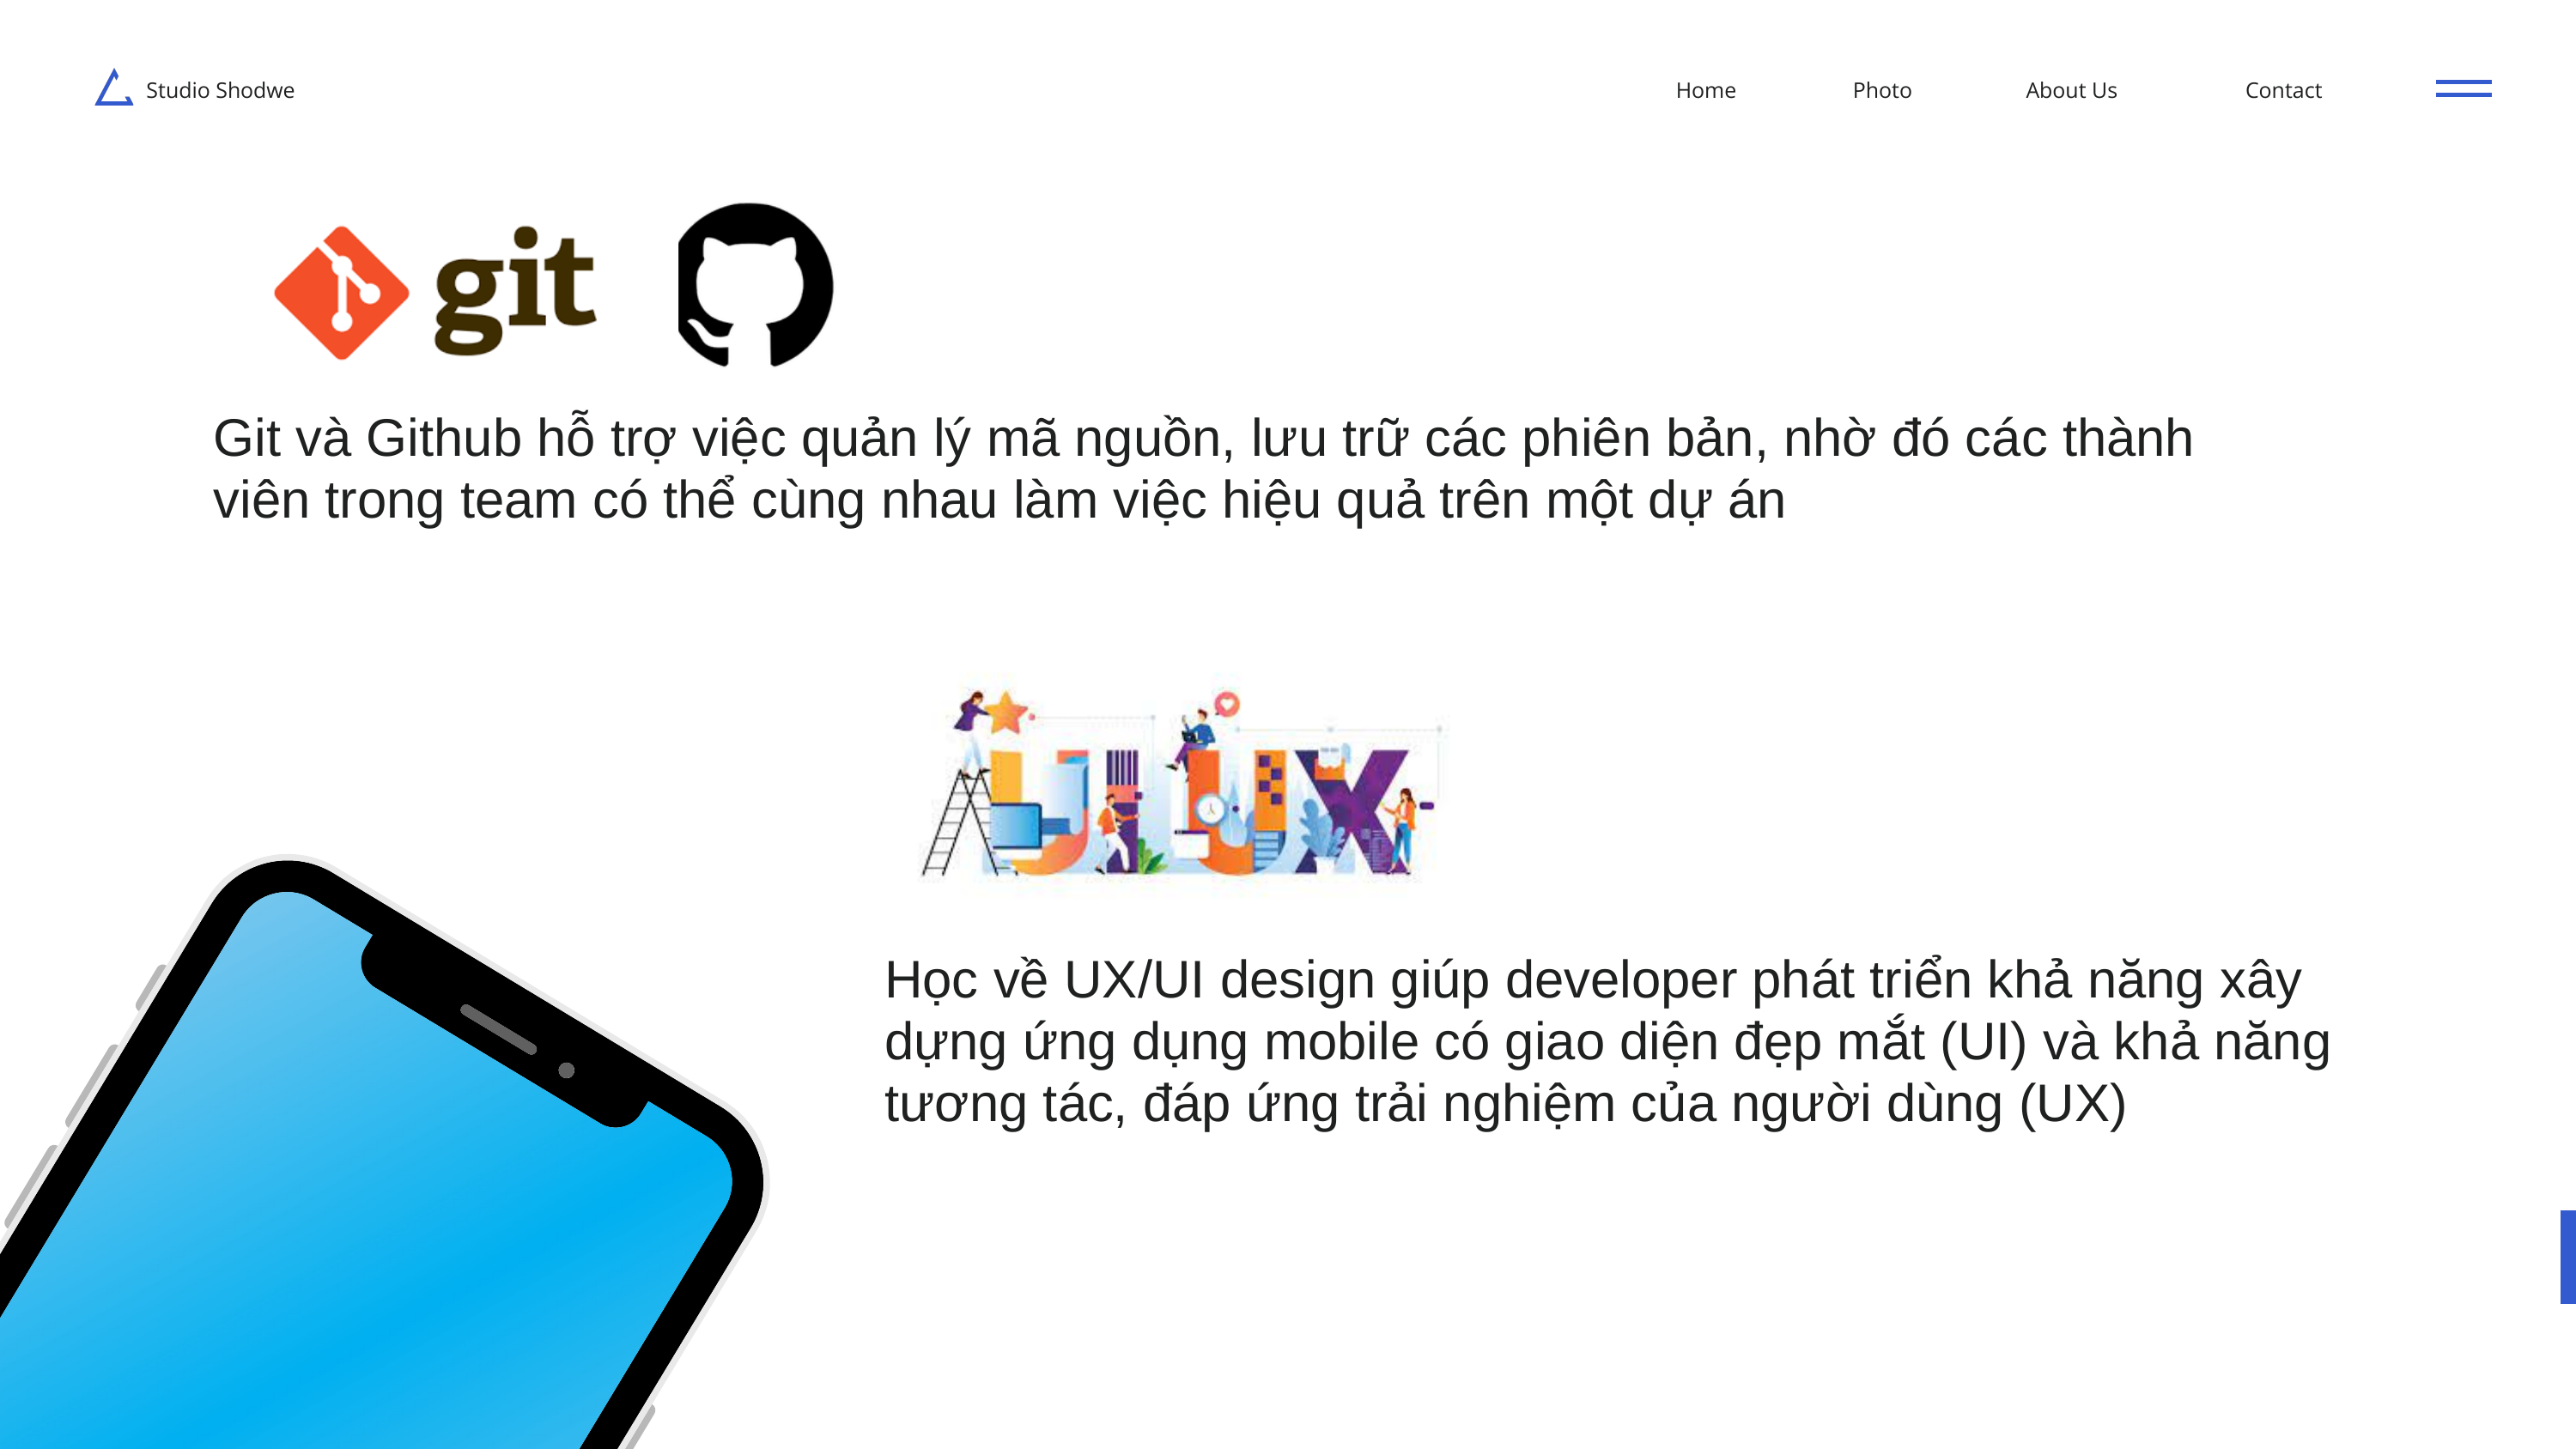

Studio Shodwe
Home
Photo
About Us
Contact

Git và Github hỗ trợ việc quản lý mã nguồn, lưu trữ các phiên bản, nhờ đó các thành viên trong team có thể cùng nhau làm việc hiệu quả trên một dự án

Học về UX/UI design giúp developer phát triển khả năng xây dựng ứng dụng mobile có giao diện đẹp mắt (UI) và khả năng tương tác, đáp ứng trải nghiệm của người dùng (UX)